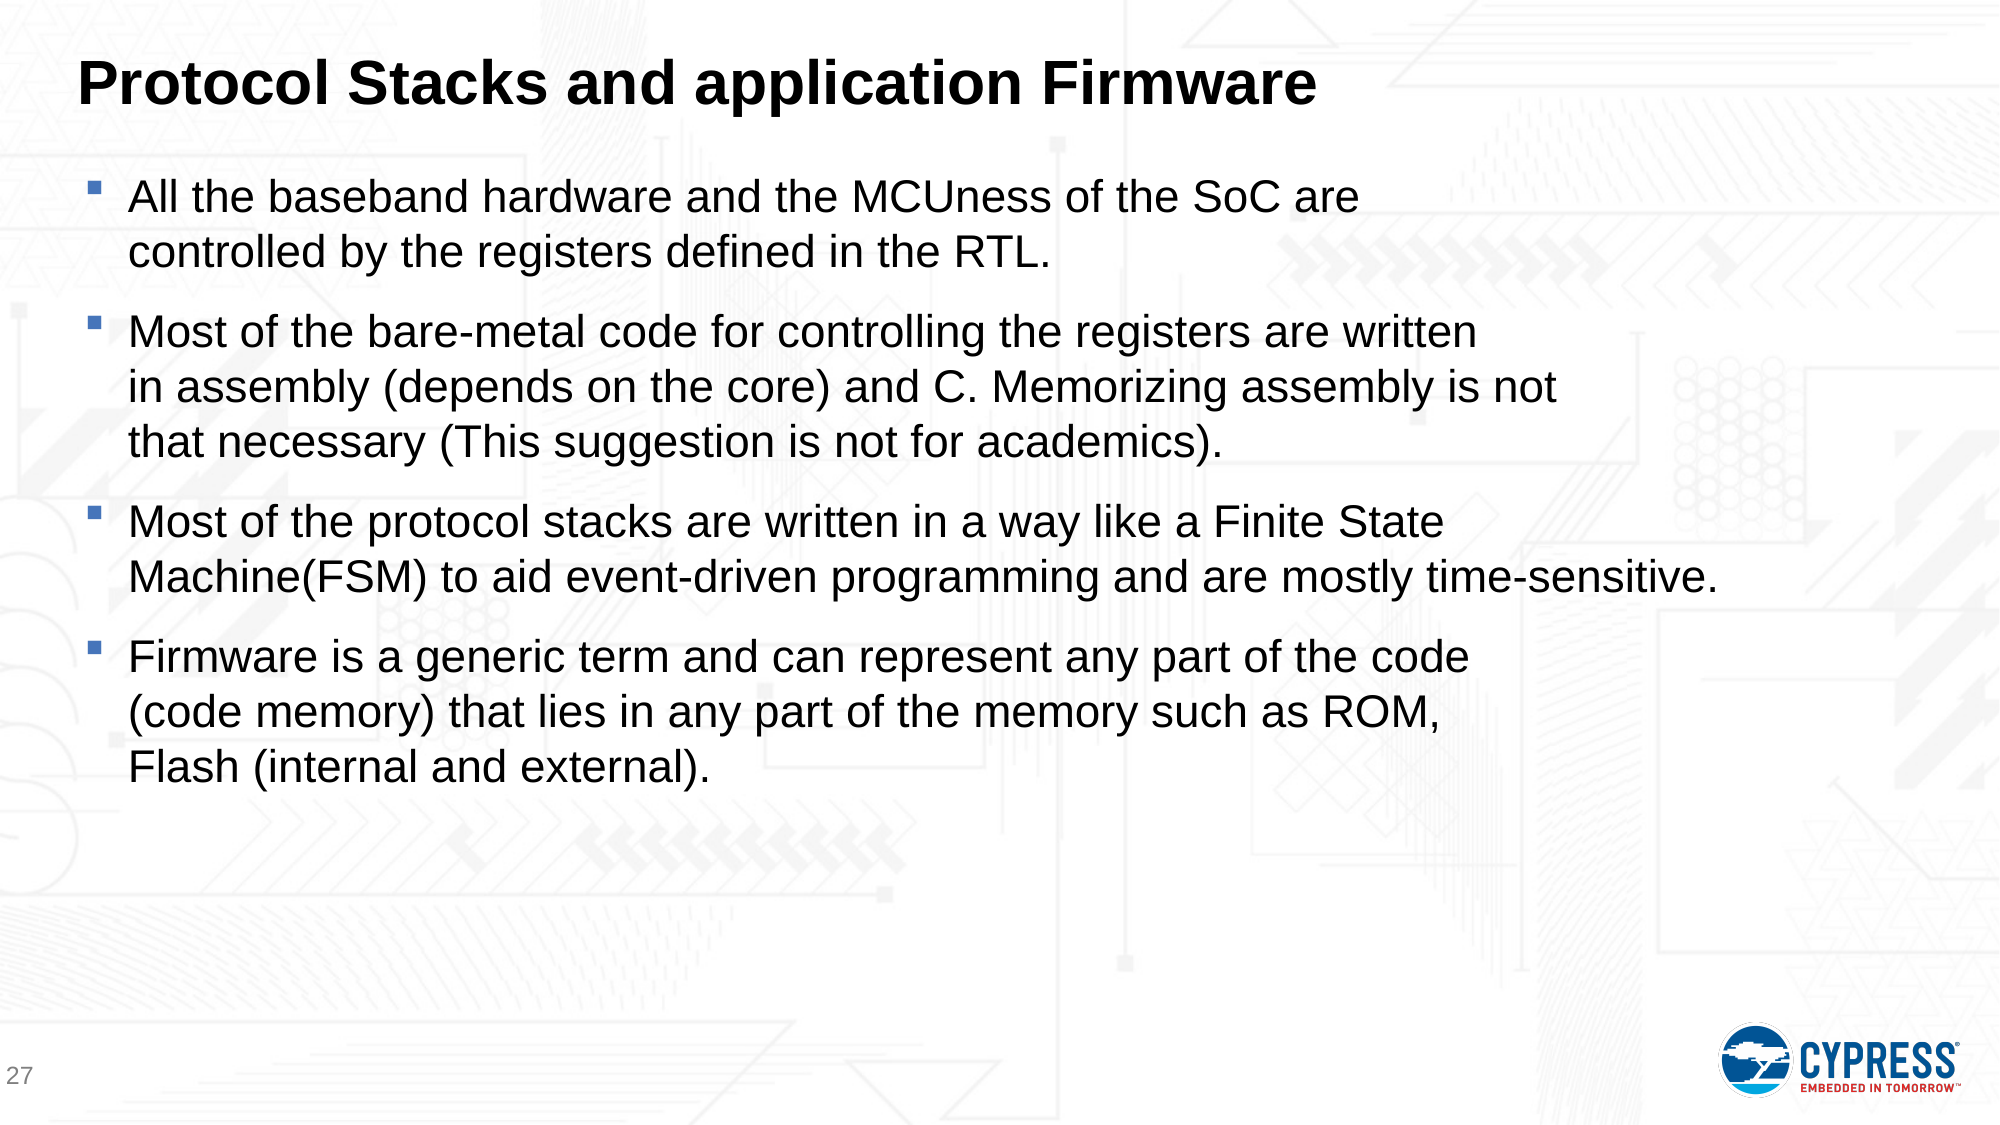

# Protocol Stacks and application Firmware
All the baseband hardware and the MCUness of the SoC are
controlled by the registers defined in the RTL.
Most of the bare-metal code for controlling the registers are written
in assembly (depends on the core) and C. Memorizing assembly is not
that necessary (This suggestion is not for academics).
Most of the protocol stacks are written in a way like a Finite State
Machine(FSM) to aid event-driven programming and are mostly time-sensitive.
Firmware is a generic term and can represent any part of the code
(code memory) that lies in any part of the memory such as ROM,
Flash (internal and external).